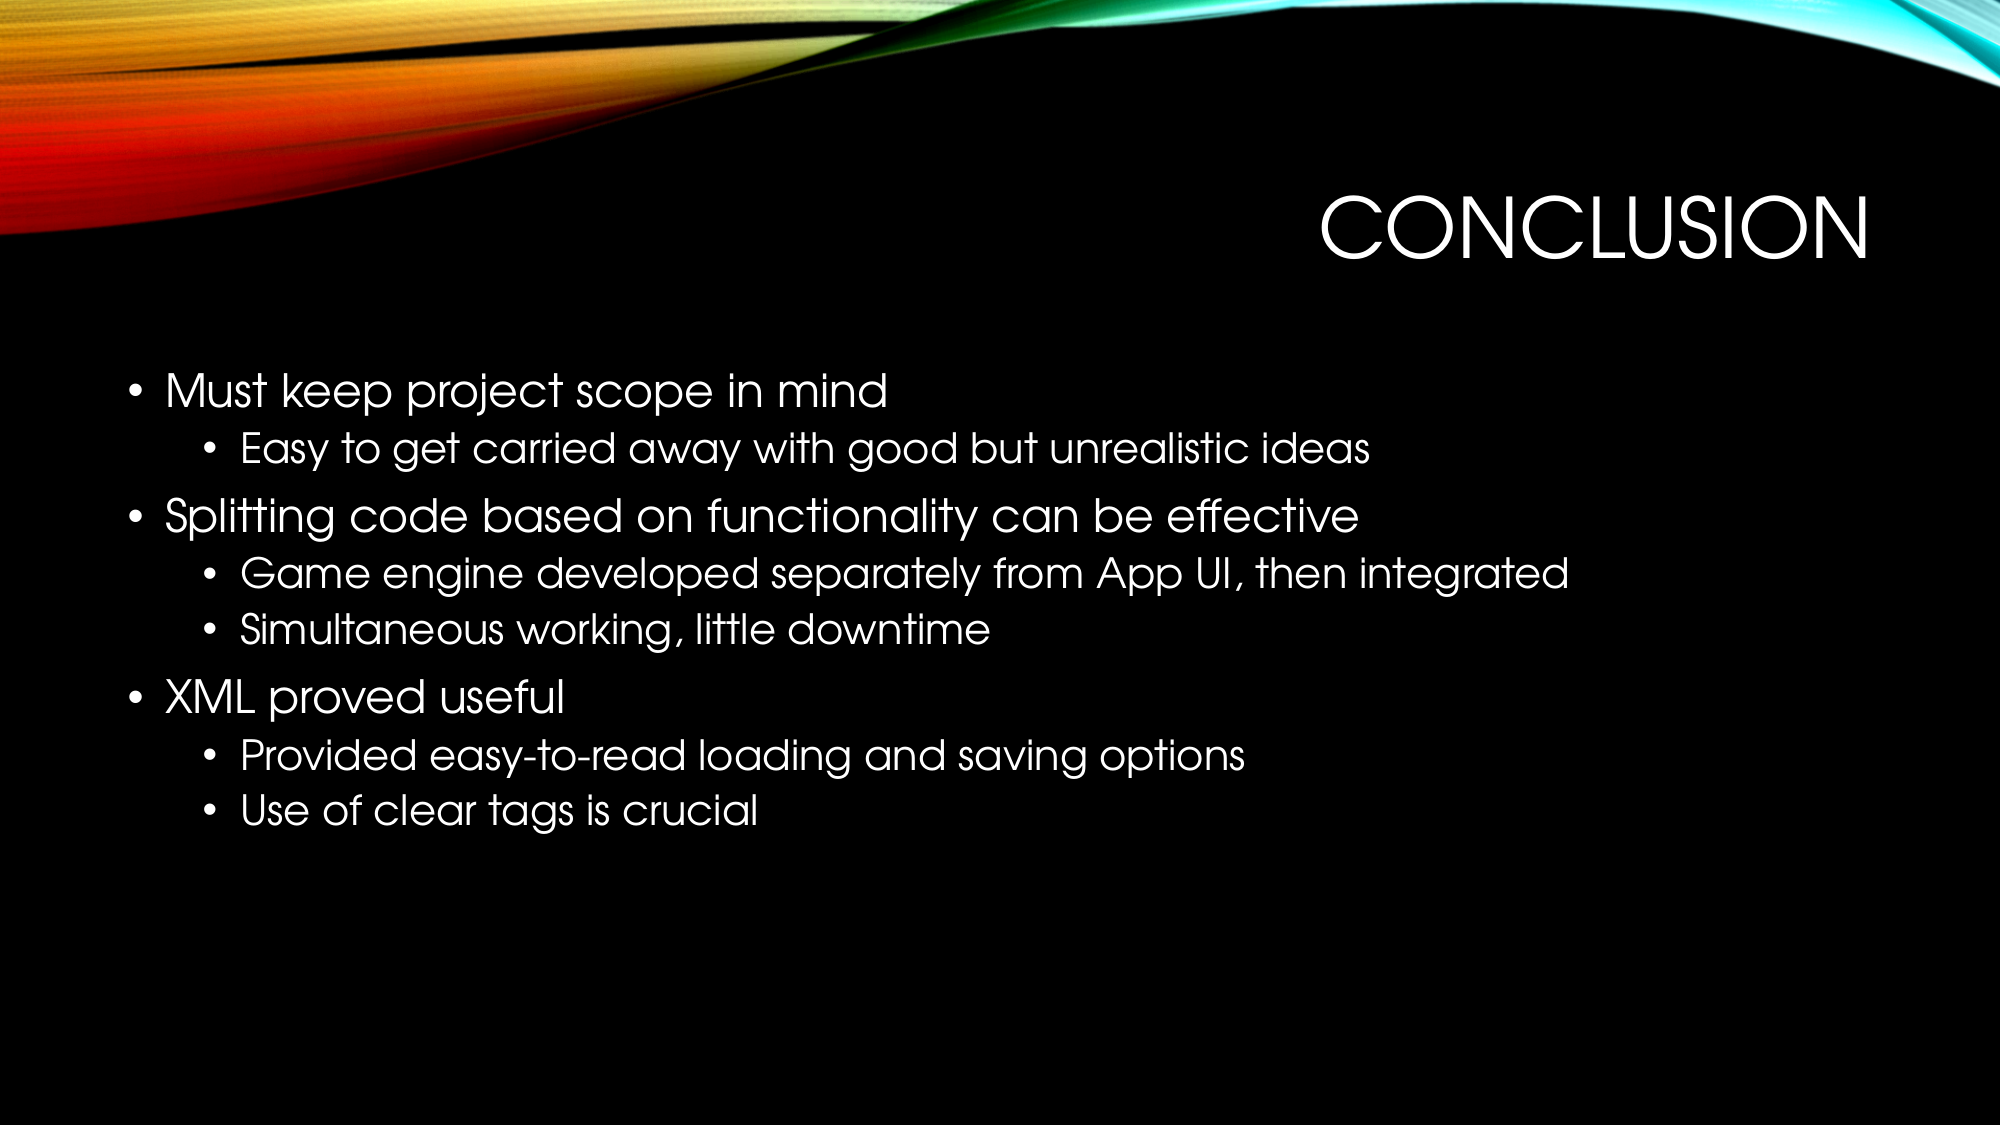

# conclusion
Must keep project scope in mind
Easy to get carried away with good but unrealistic ideas
Splitting code based on functionality can be effective
Game engine developed separately from App UI, then integrated
Simultaneous working, little downtime
XML proved useful
Provided easy-to-read loading and saving options
Use of clear tags is crucial